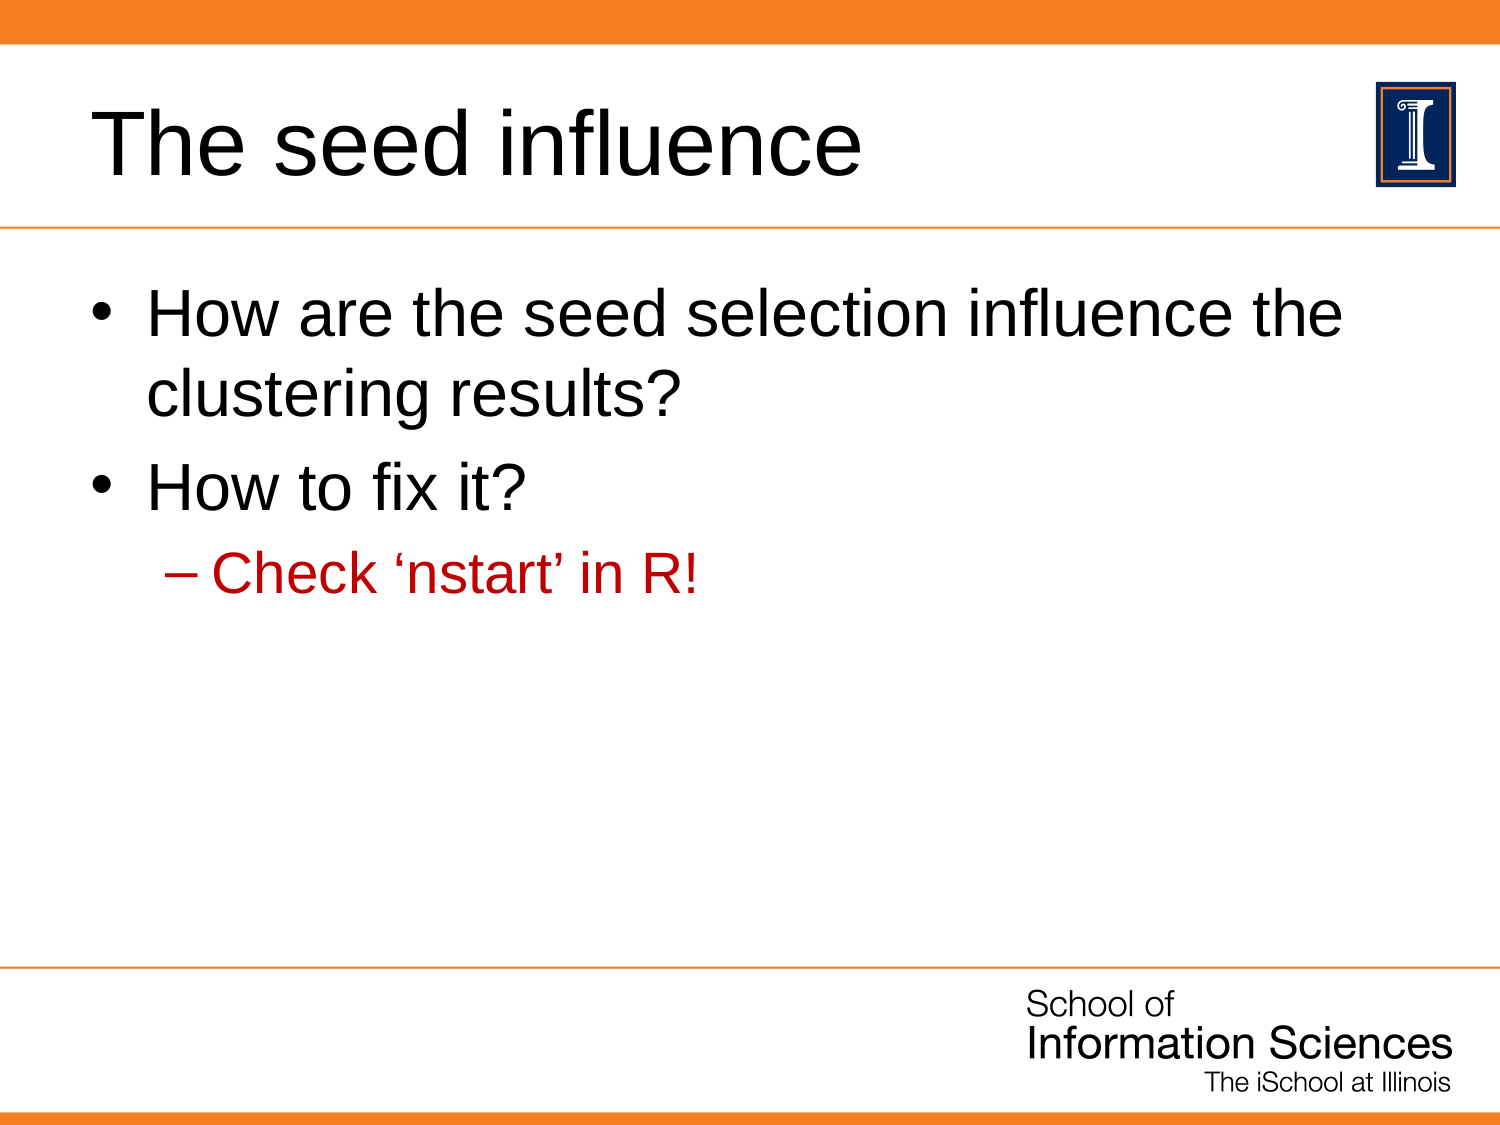

# The seed influence
How are the seed selection influence the clustering results?
How to fix it?
Check ‘nstart’ in R!